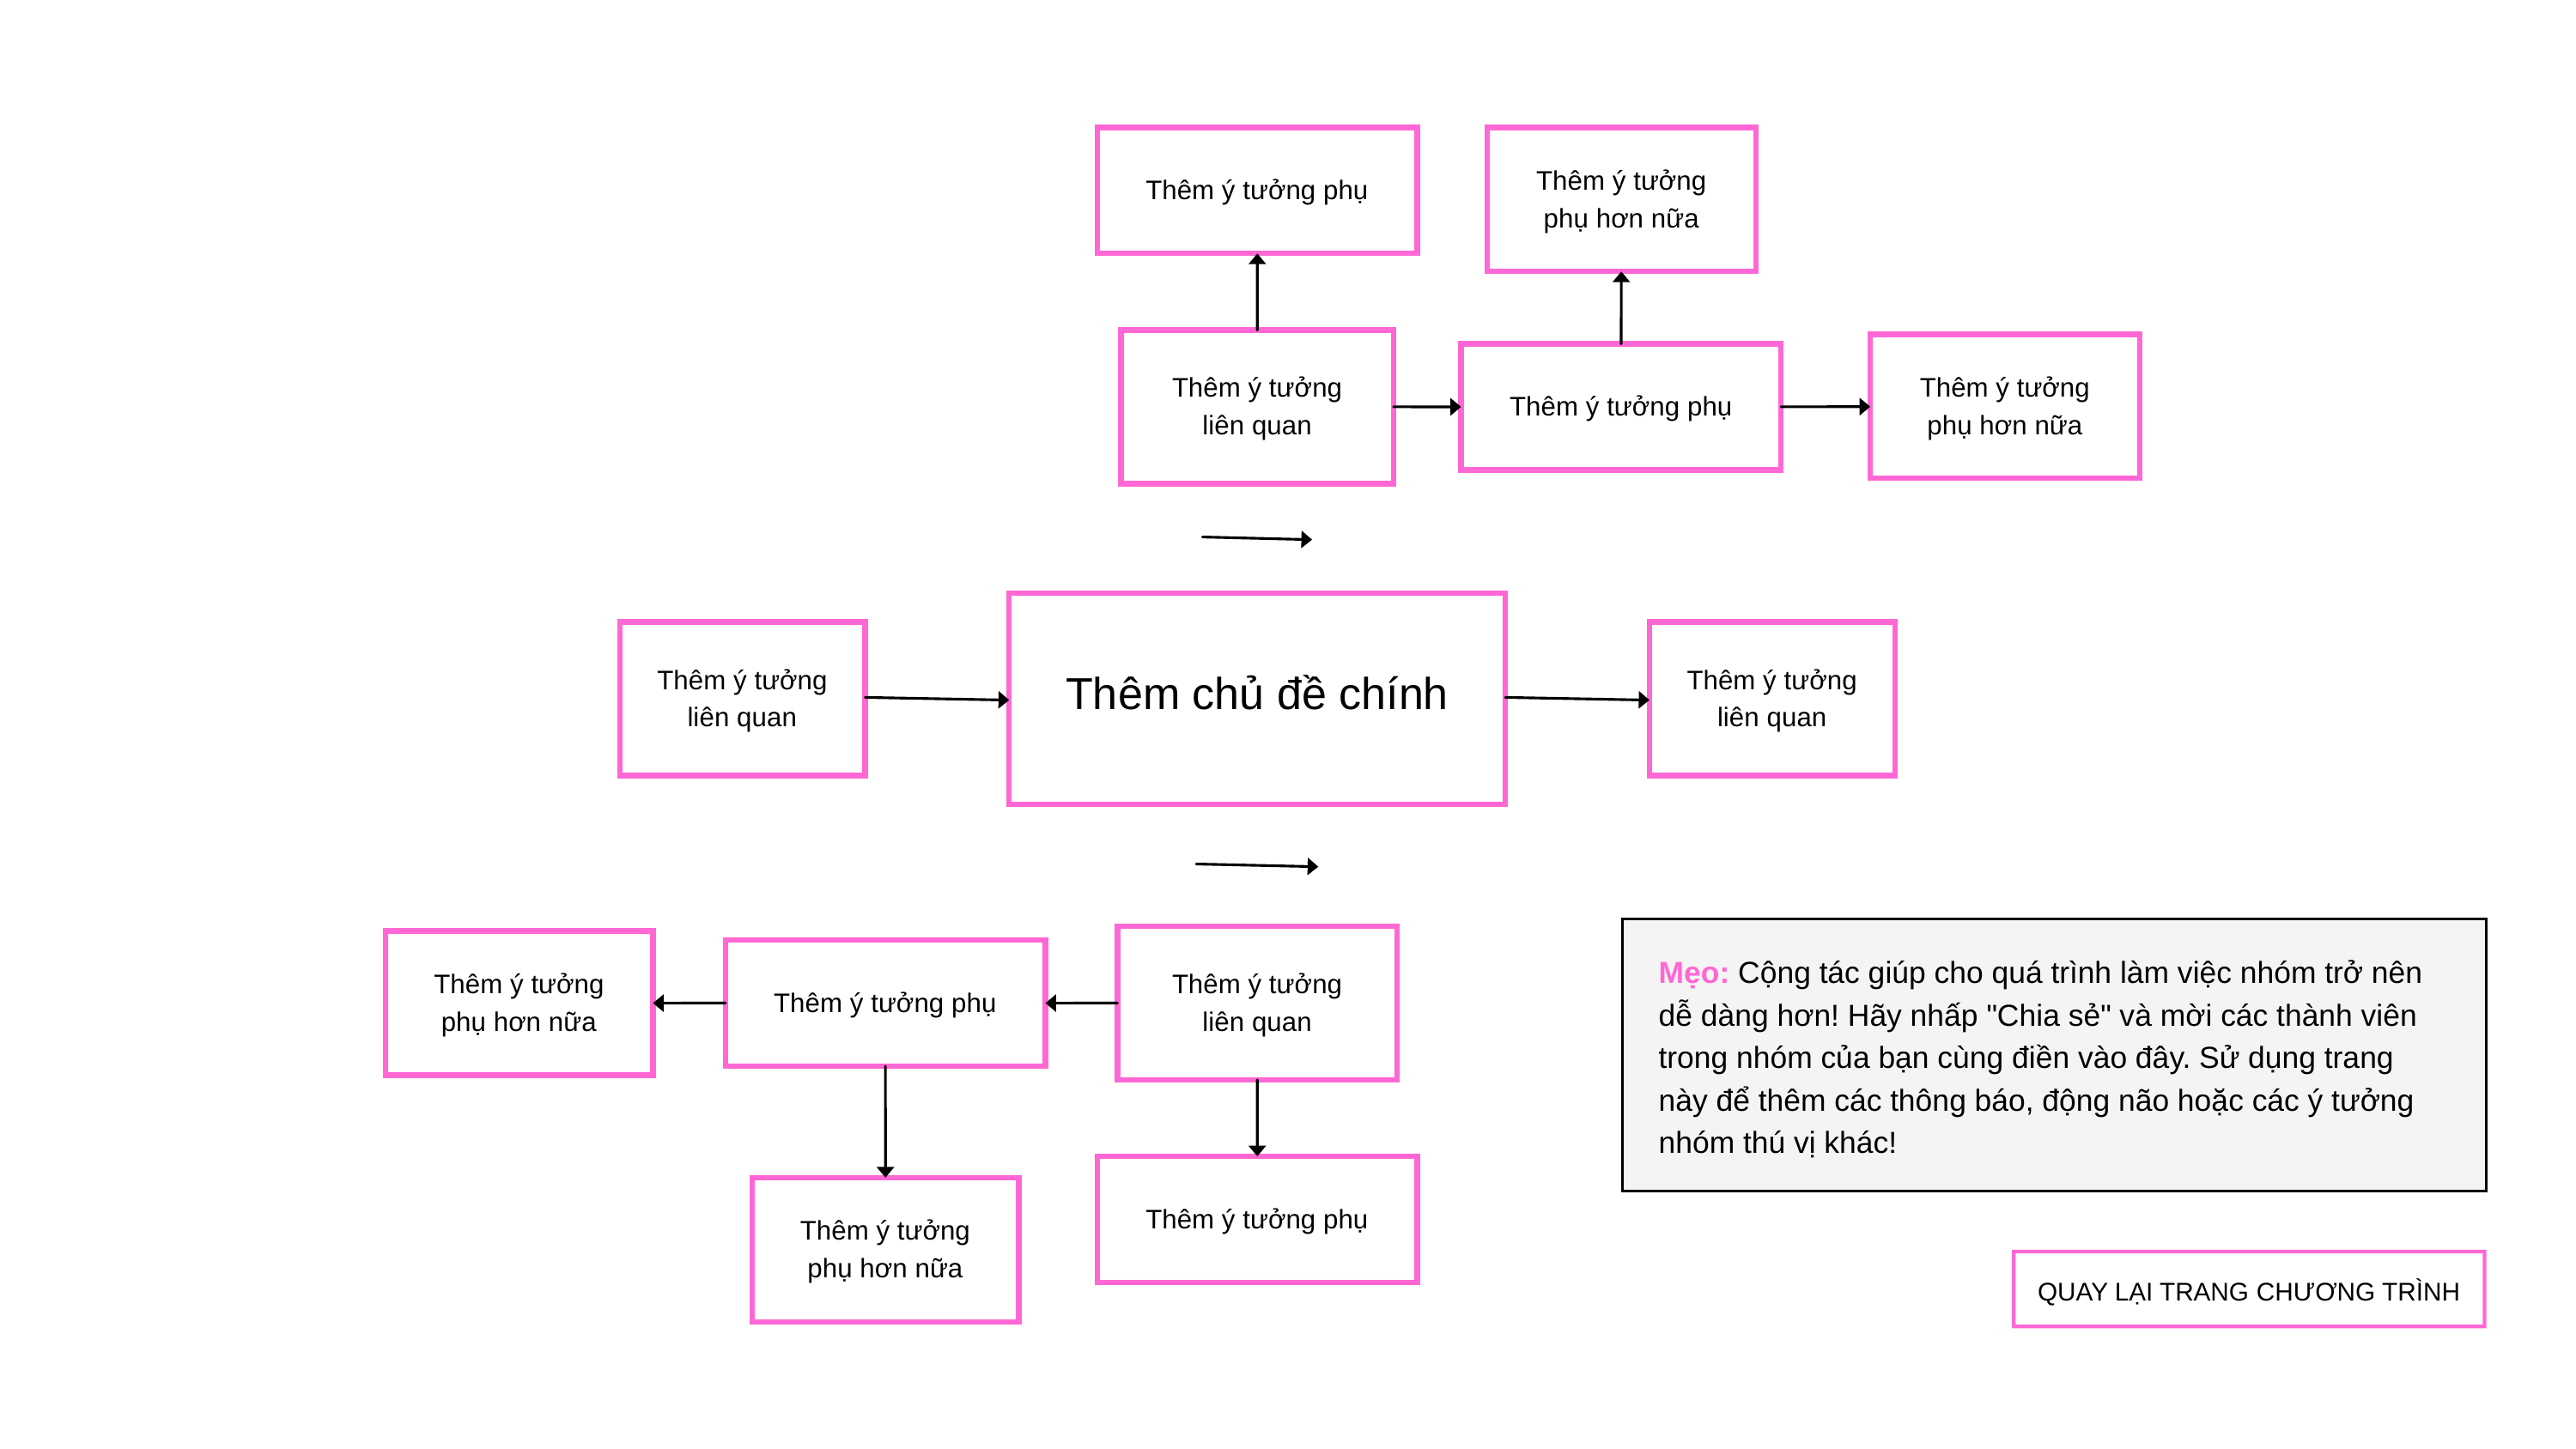

Thêm ý tưởng phụ

Thêm ý tưởng
phụ hơn nữa

Thêm ý tưởng liên quan

Thêm ý tưởng
phụ hơn nữa

Thêm ý tưởng phụ

Thêm chủ đề chính

Thêm ý tưởng liên quan

Thêm ý tưởng liên quan

Mẹo: Cộng tác giúp cho quá trình làm việc nhóm trở nên dễ dàng hơn! Hãy nhấp "Chia sẻ" và mời các thành viên trong nhóm của bạn cùng điền vào đây. Sử dụng trang này để thêm các thông báo, động não hoặc các ý tưởng nhóm thú vị khác!

Thêm ý tưởng liên quan

Thêm ý tưởng
phụ hơn nữa

Thêm ý tưởng phụ

Thêm ý tưởng phụ

Thêm ý tưởng
phụ hơn nữa

QUAY LẠI TRANG CHƯƠNG TRÌNH